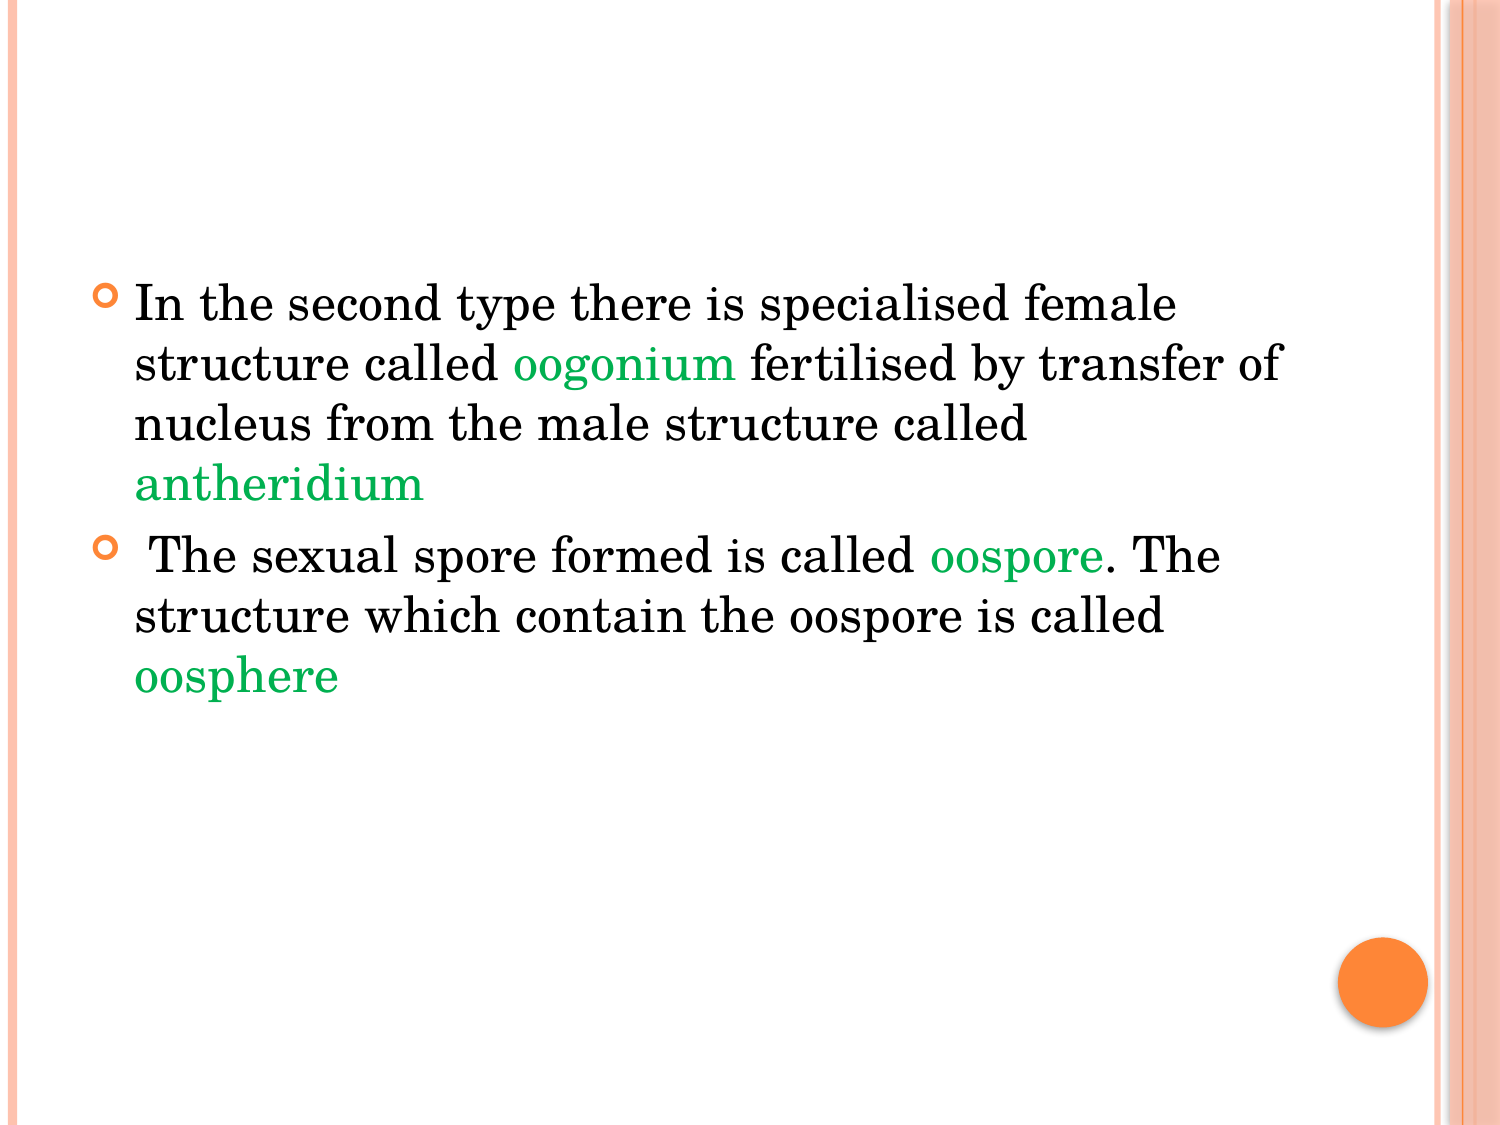

#
In the second type there is specialised female structure called oogonium fertilised by transfer of nucleus from the male structure called antheridium
 The sexual spore formed is called oospore. The structure which contain the oospore is called oosphere